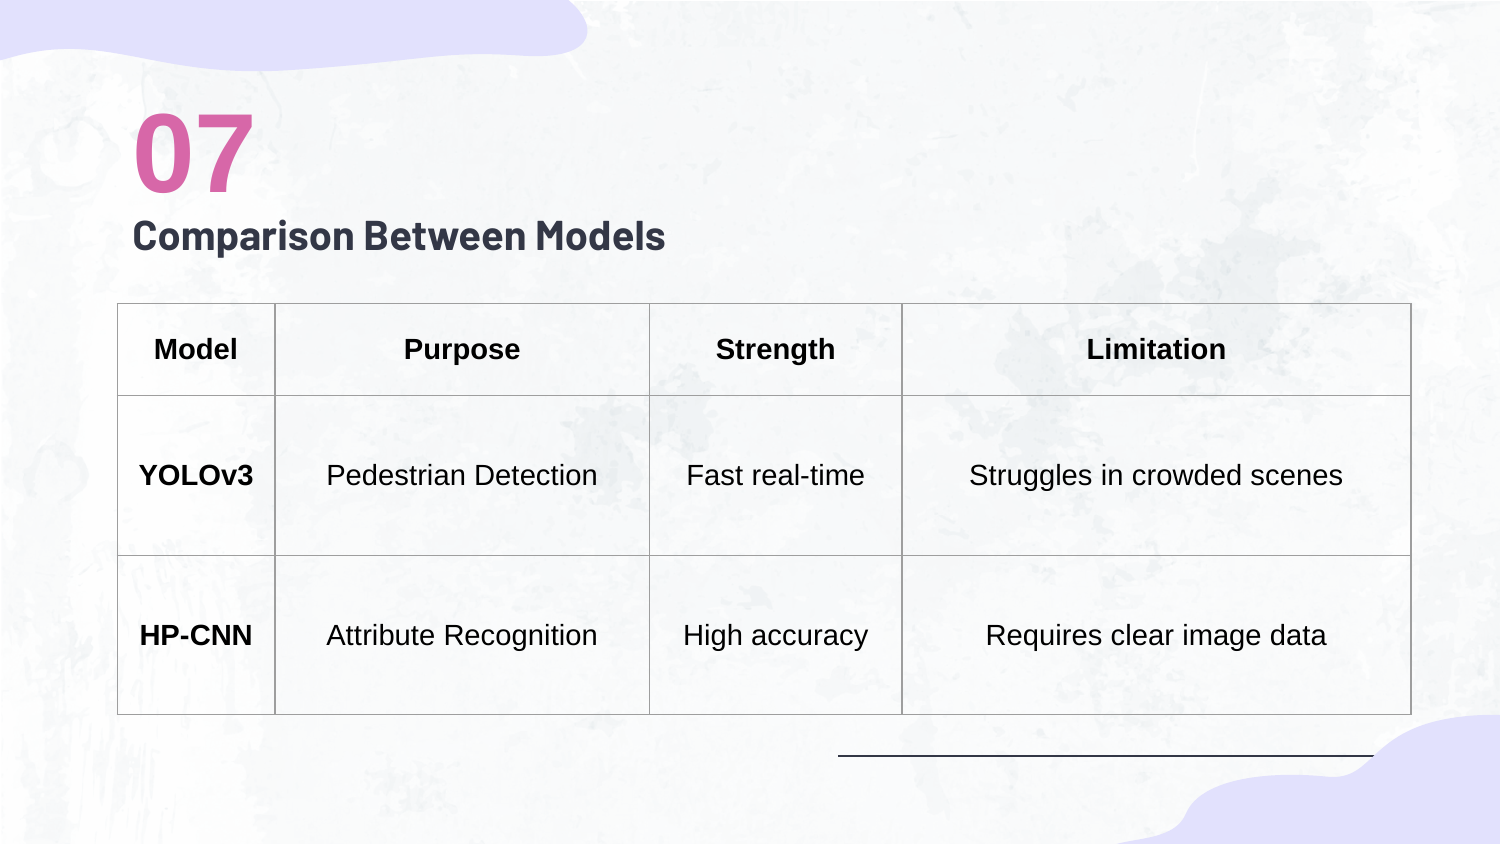

07
Comparison Between Models
| Model | Purpose | Strength | Limitation |
| --- | --- | --- | --- |
| YOLOv3 | Pedestrian Detection | Fast real-time | Struggles in crowded scenes |
| HP-CNN | Attribute Recognition | High accuracy | Requires clear image data |

08
# Conclusion & Recommendations